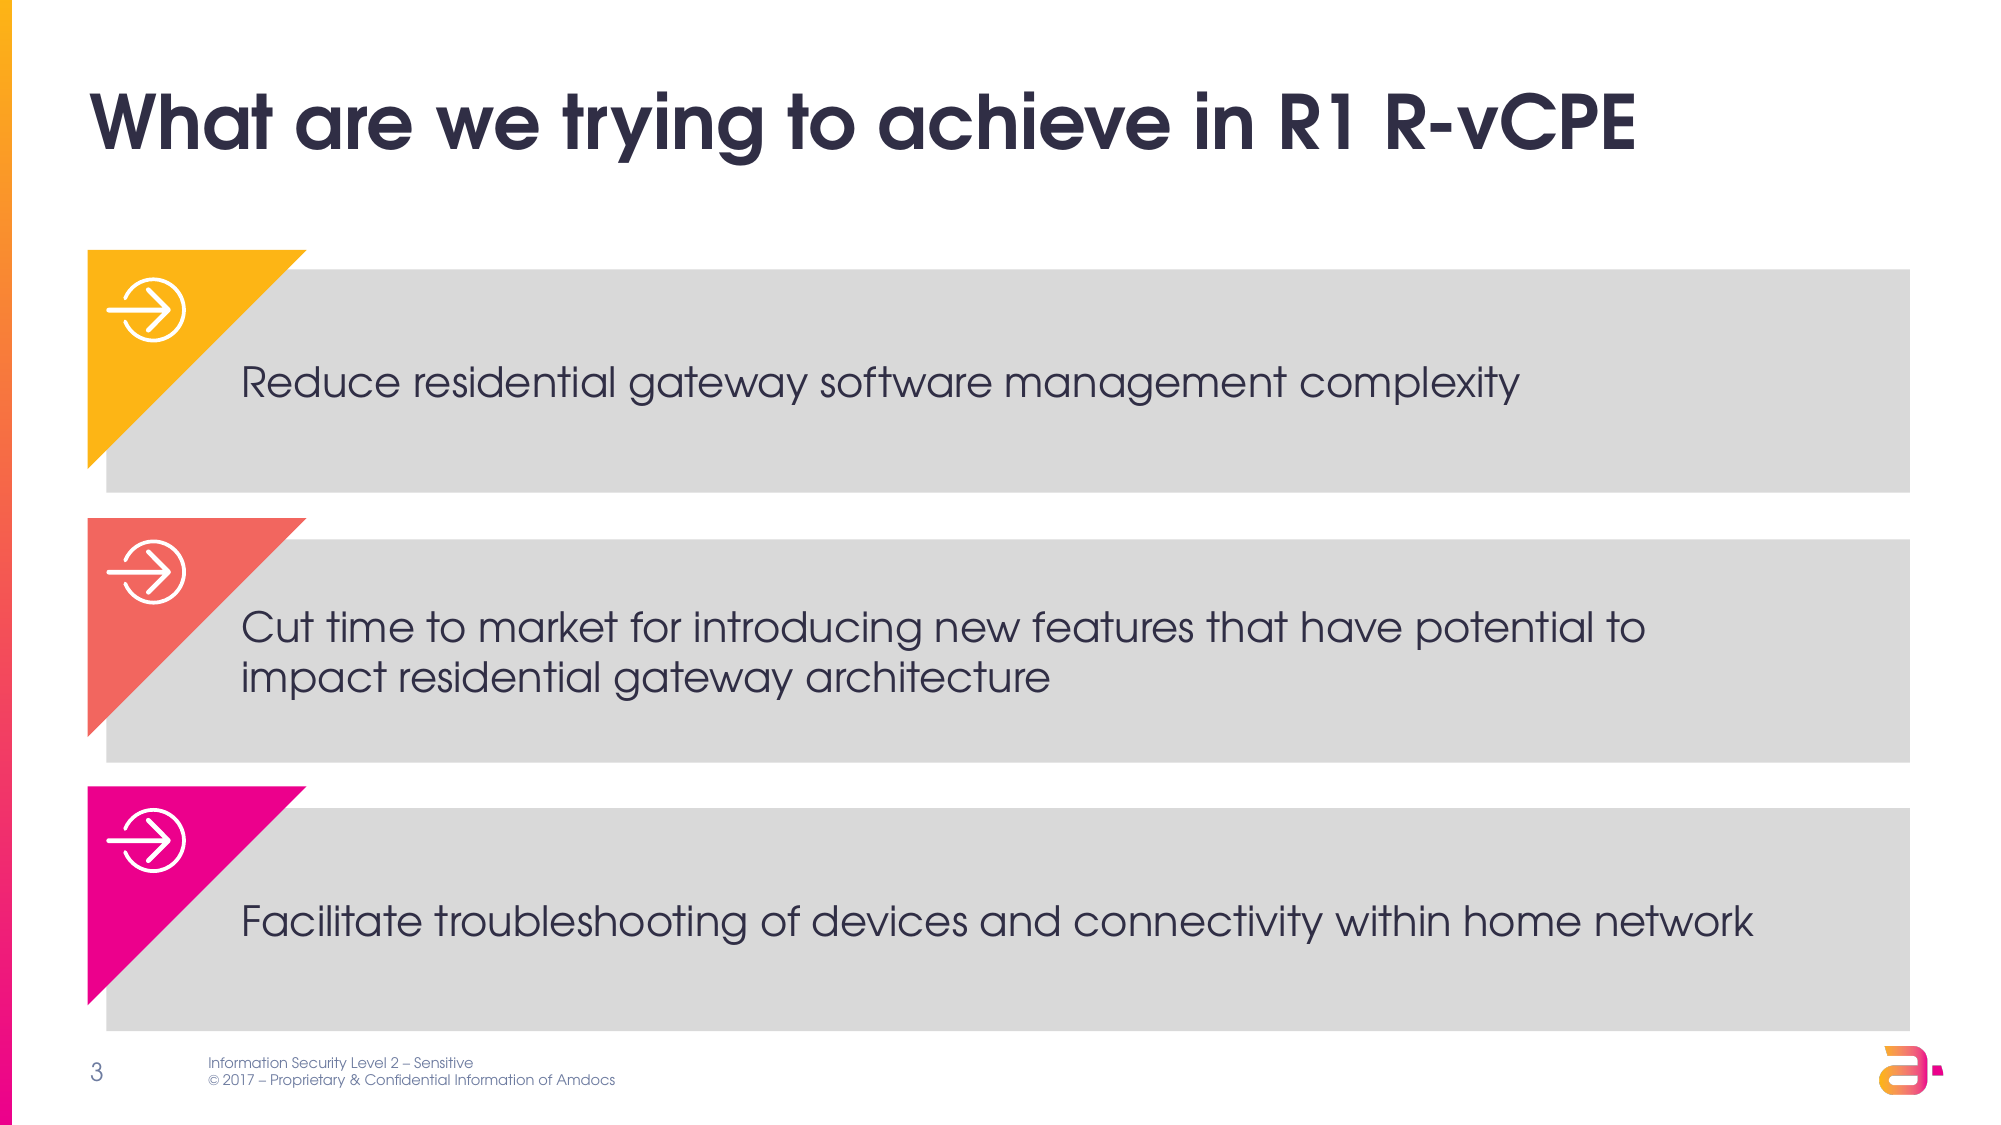

# What are we trying to achieve in R1 R-vCPE

Reduce residential gateway software management complexity

Cut time to market for introducing new features that have potential to
impact residential gateway architecture

Facilitate troubleshooting of devices and connectivity within home network